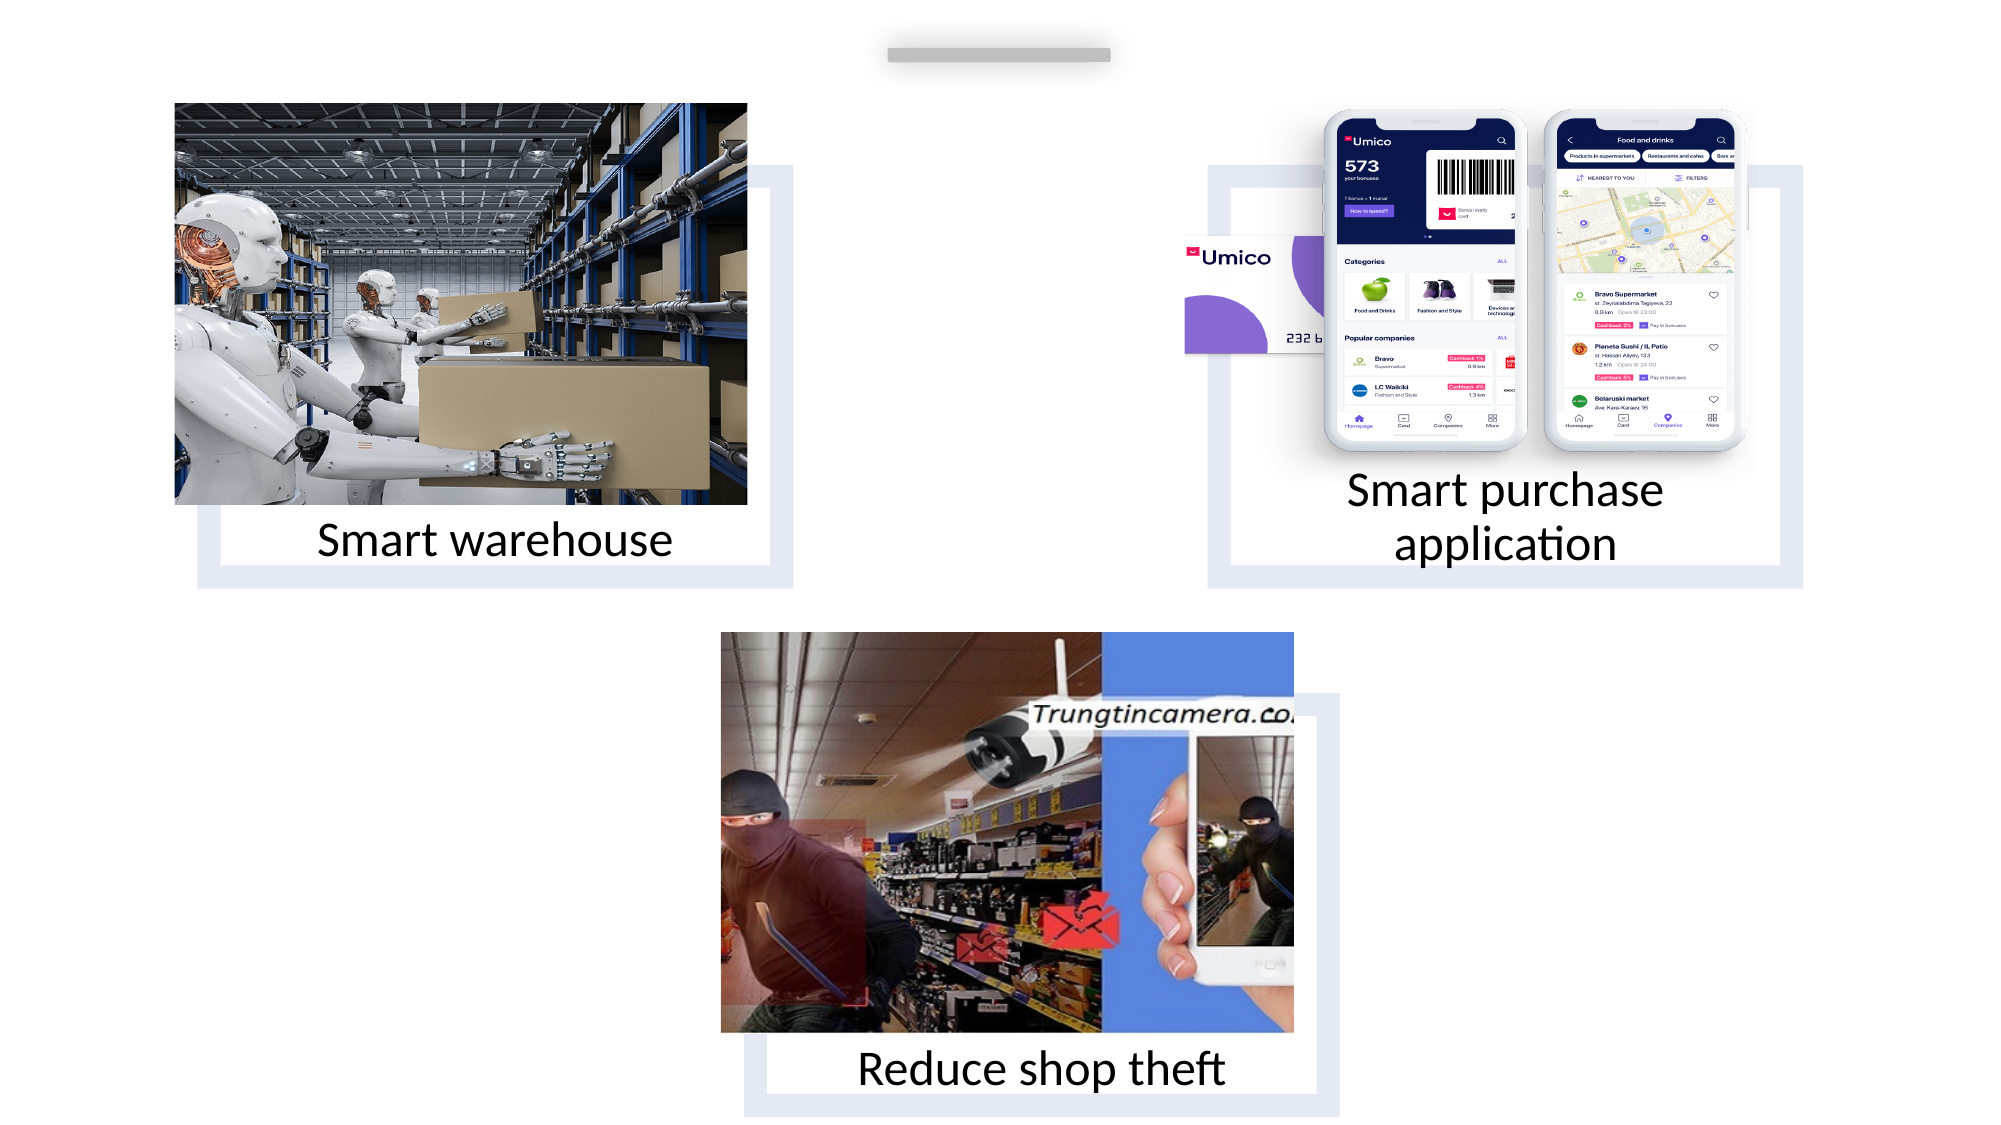

Smart warehouse
Reduce shop theft
Smart purchase application